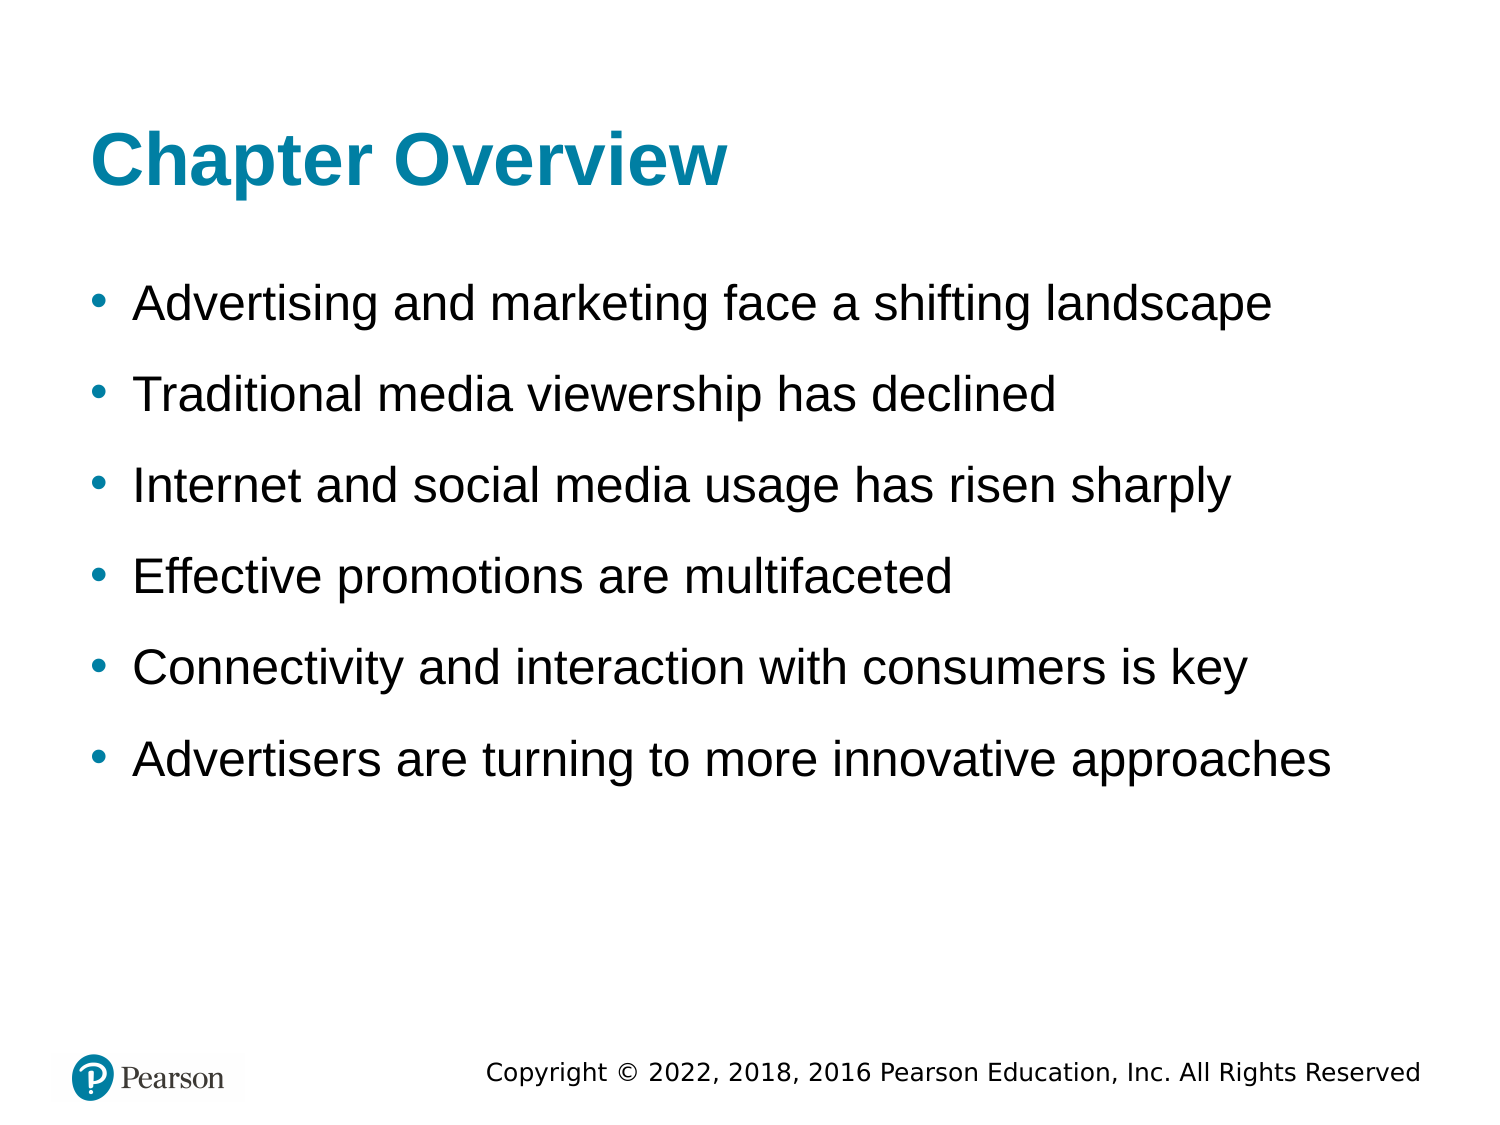

# Chapter Overview
Advertising and marketing face a shifting landscape
Traditional media viewership has declined
Internet and social media usage has risen sharply
Effective promotions are multifaceted
Connectivity and interaction with consumers is key
Advertisers are turning to more innovative approaches